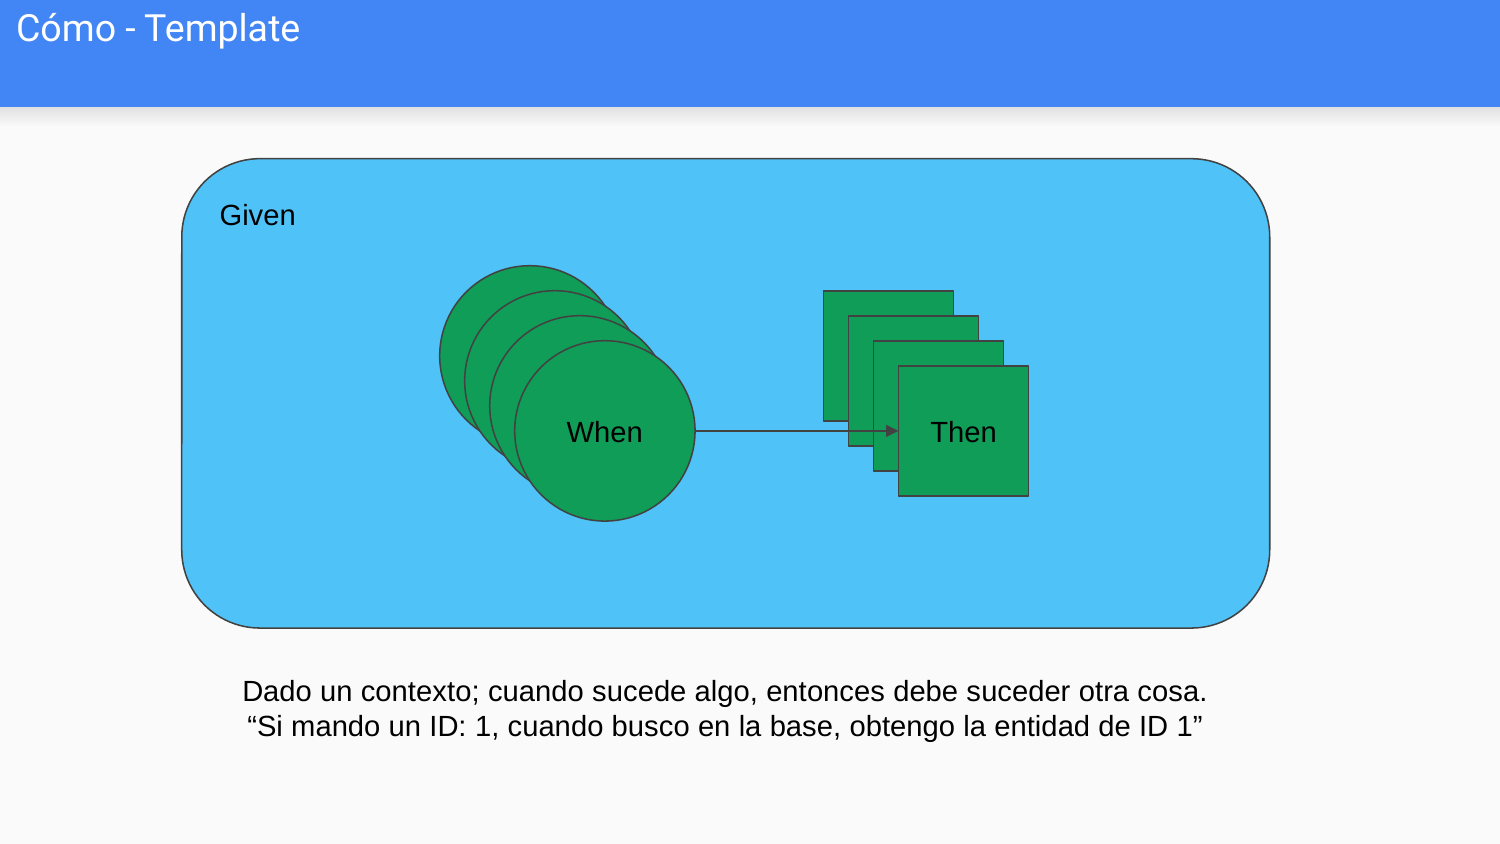

# Cómo - Template
Given
When
When
Then
When
Then
When
Then
Then
Dado un contexto; cuando sucede algo, entonces debe suceder otra cosa.
“Si mando un ID: 1, cuando busco en la base, obtengo la entidad de ID 1”